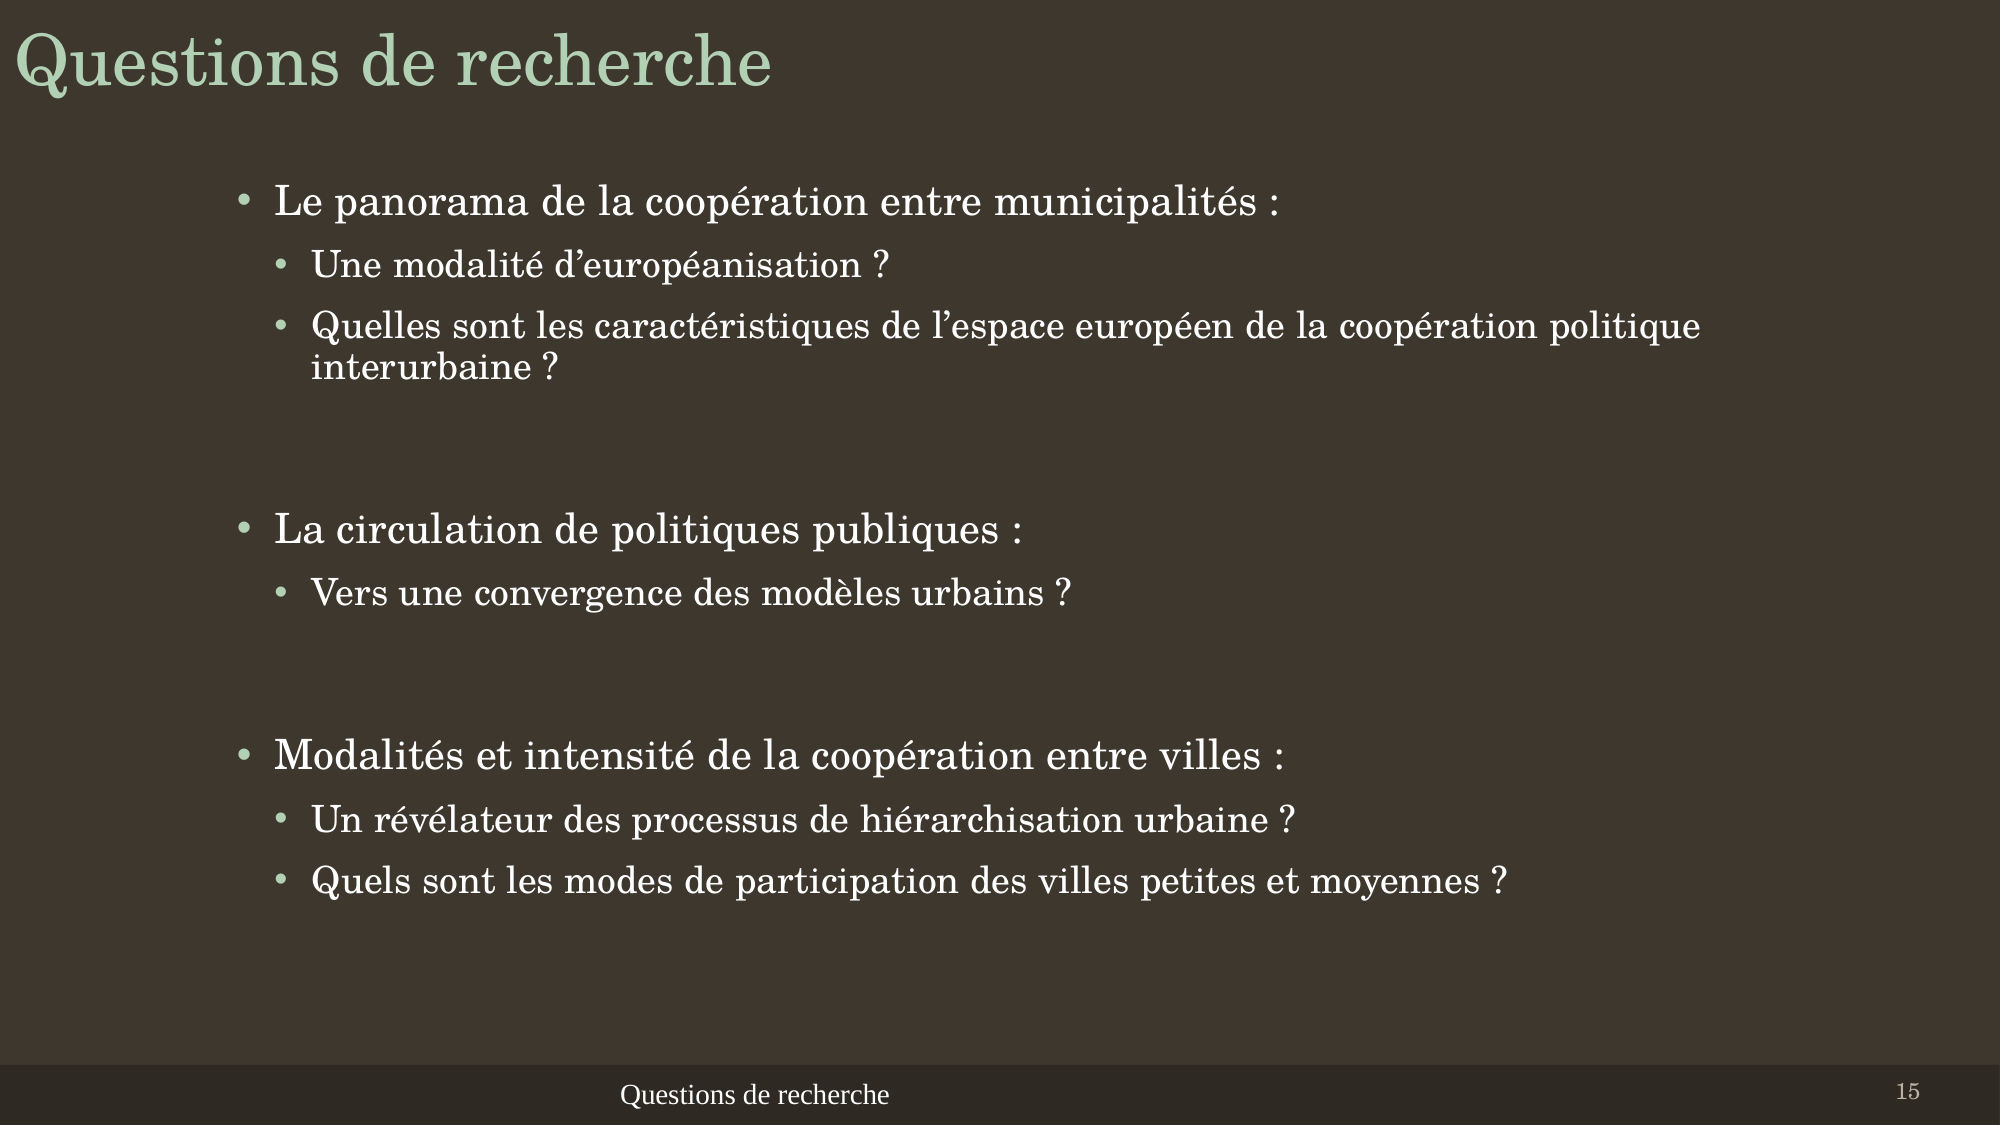

# Questions de recherche
Le panorama de la coopération entre municipalités :
Une modalité d’européanisation ?
Quelles sont les caractéristiques de l’espace européen de la coopération politique interurbaine ?

La circulation de politiques publiques :
Vers une convergence des modèles urbains ?

Modalités et intensité de la coopération entre villes :
Un révélateur des processus de hiérarchisation urbaine ?
Quels sont les modes de participation des villes petites et moyennes ?

Questions de recherche
15